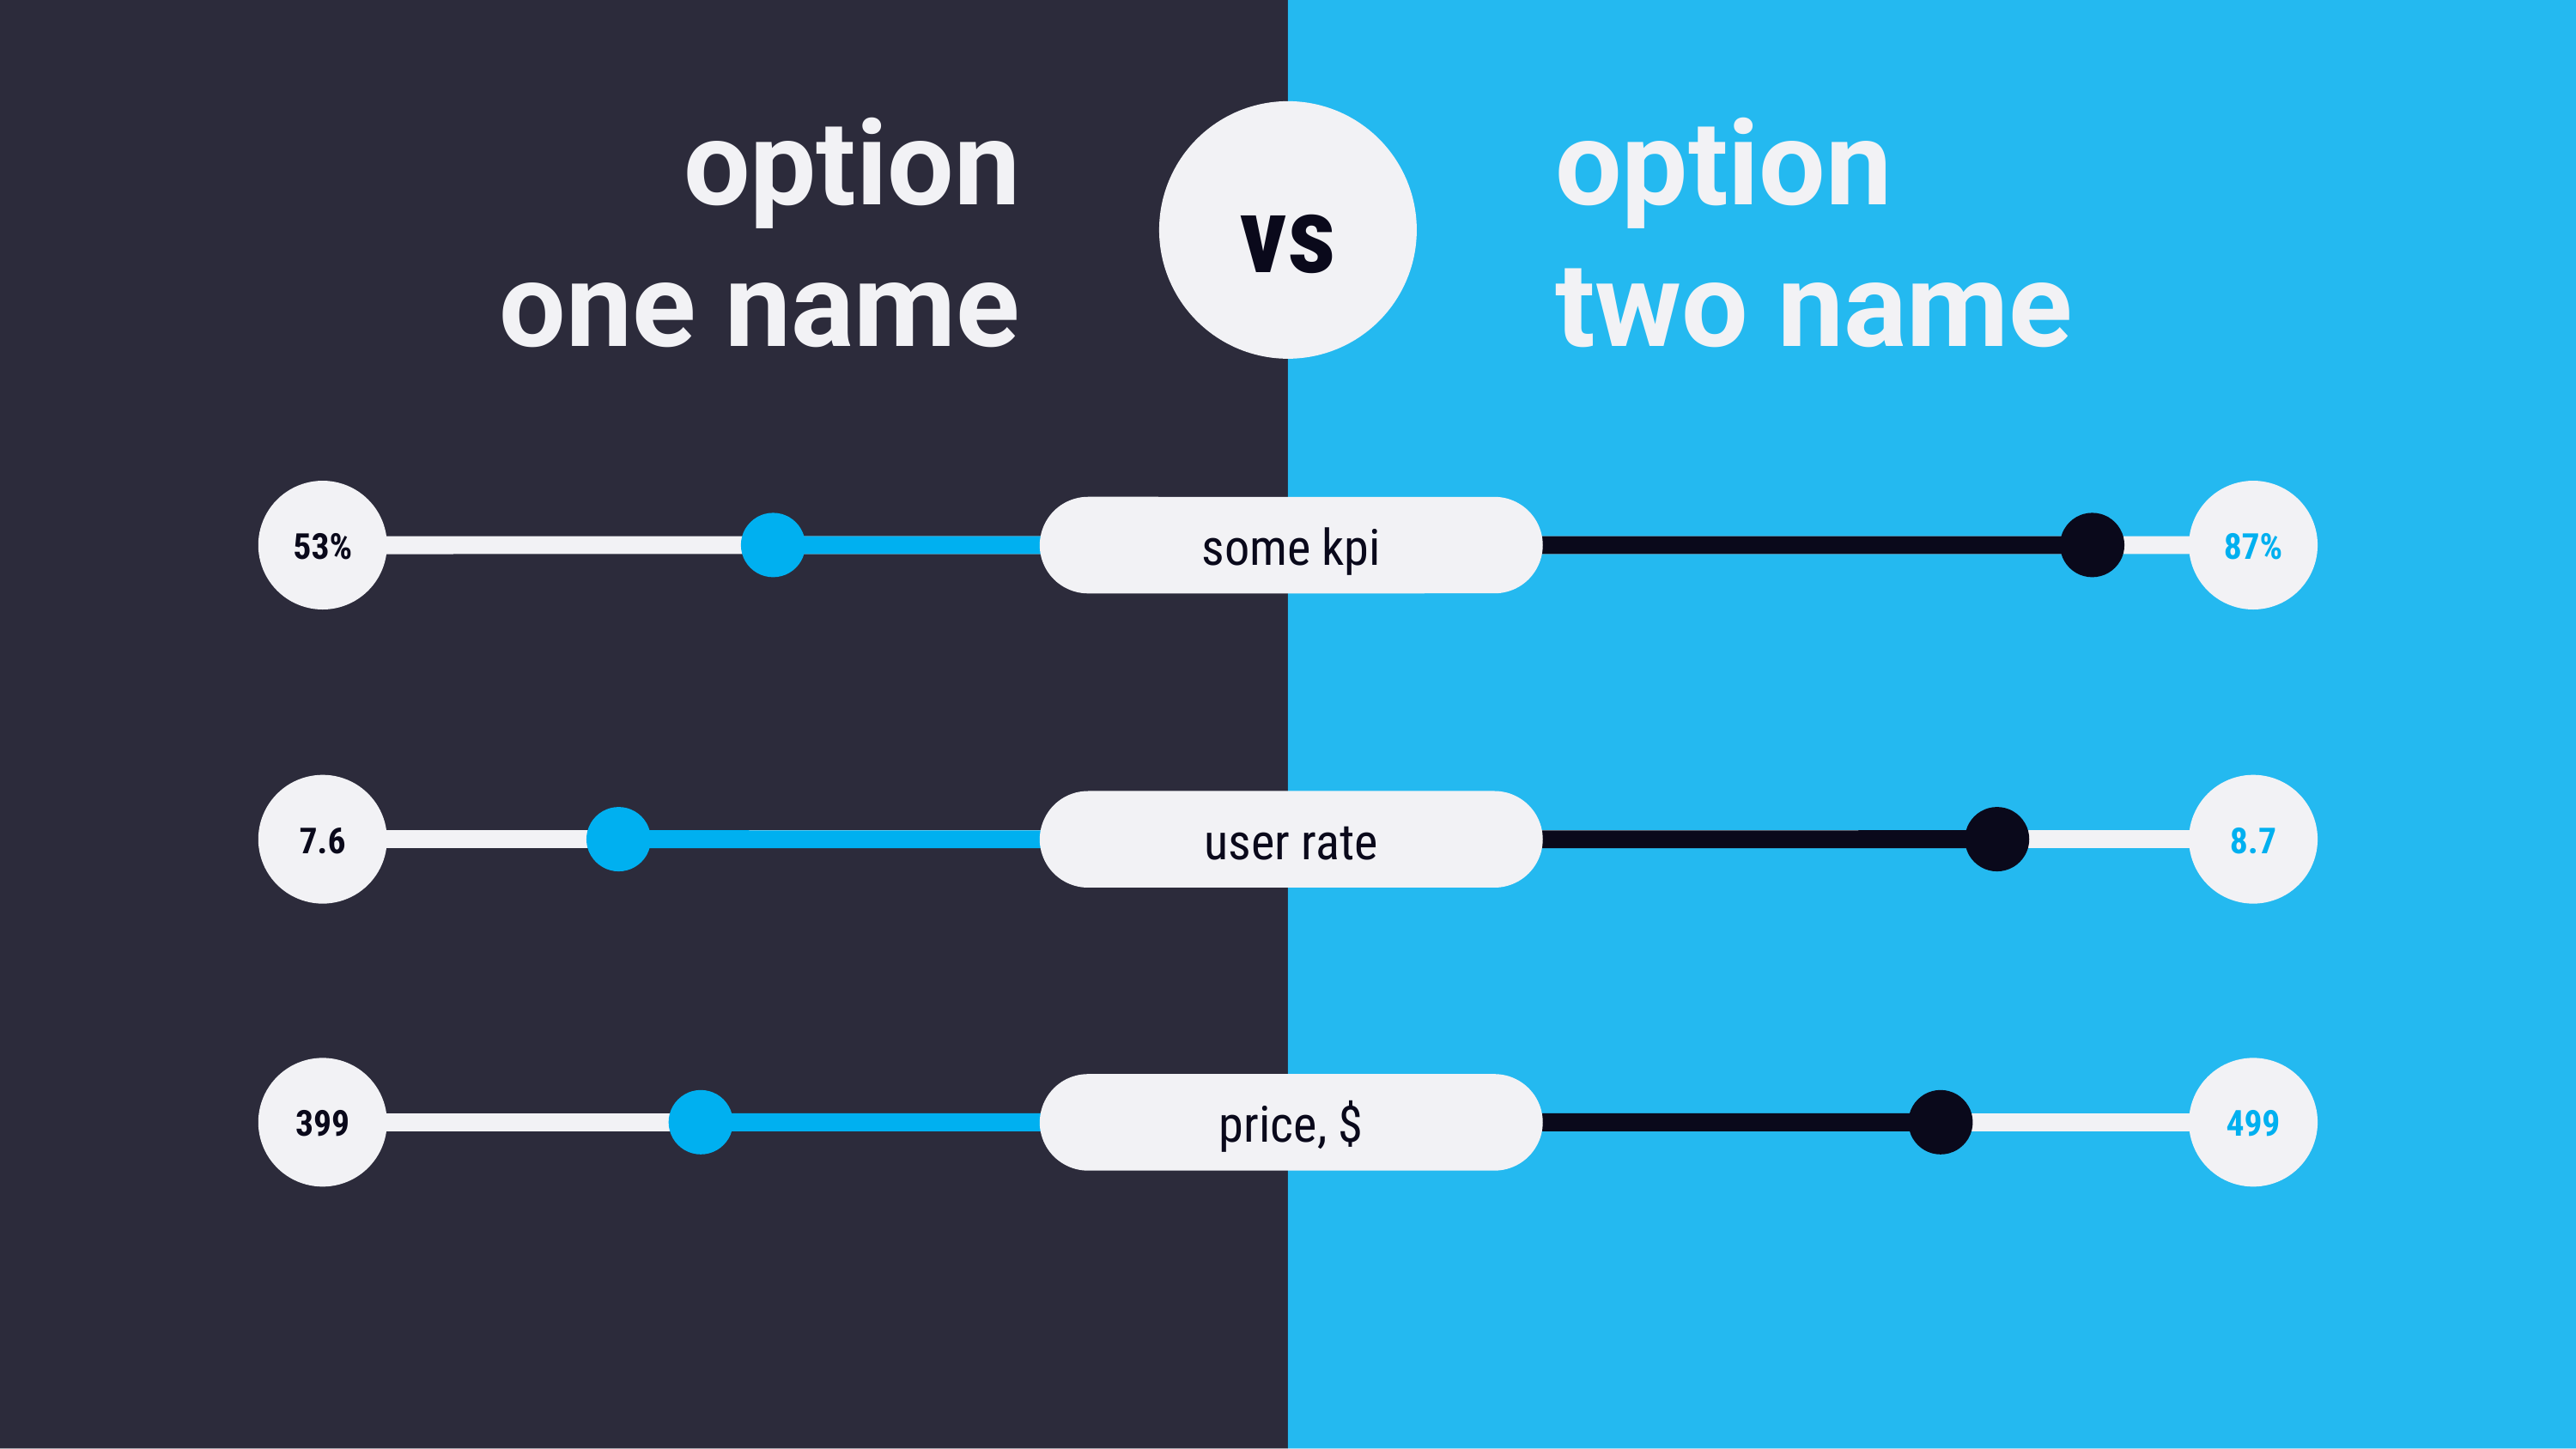

option
one name
option
two name
vs
53%
87%
some kpi

7.6
8.7
user rate

399
499
price, $